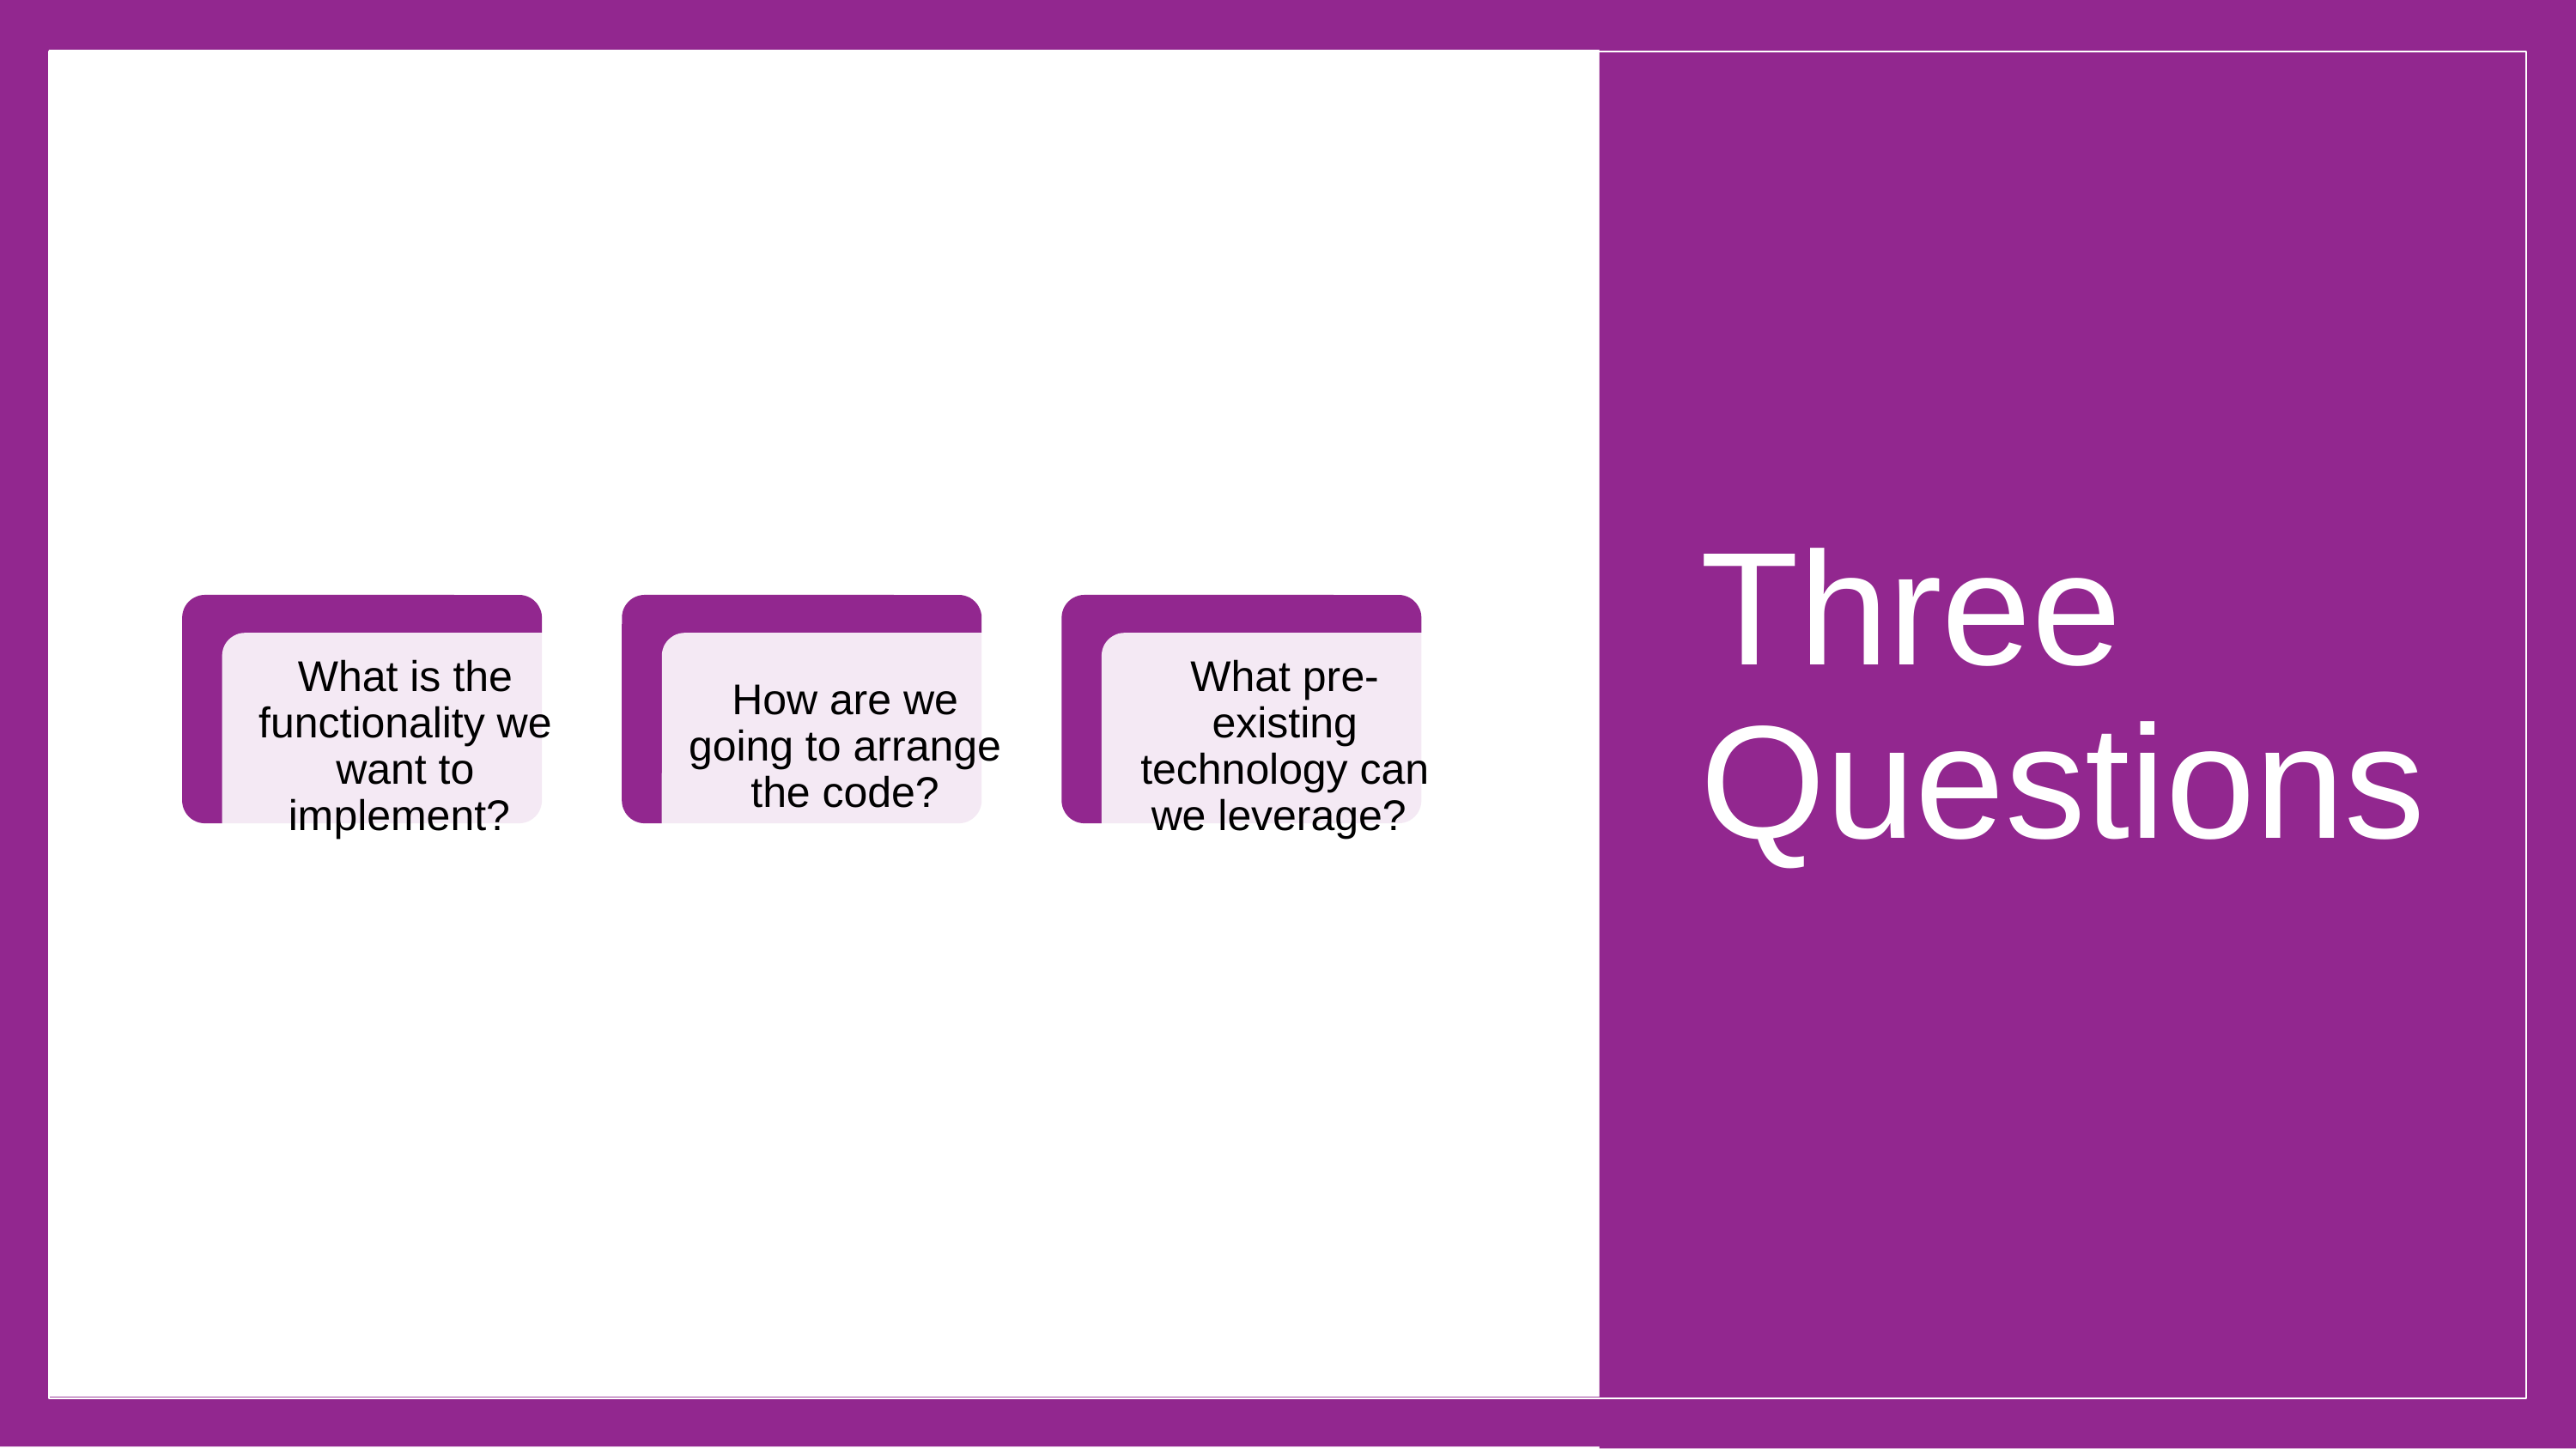

# Three Questions
What is the functionality we want to implement?
How are we going to arrange the code?
What pre-existing technology can we leverage?